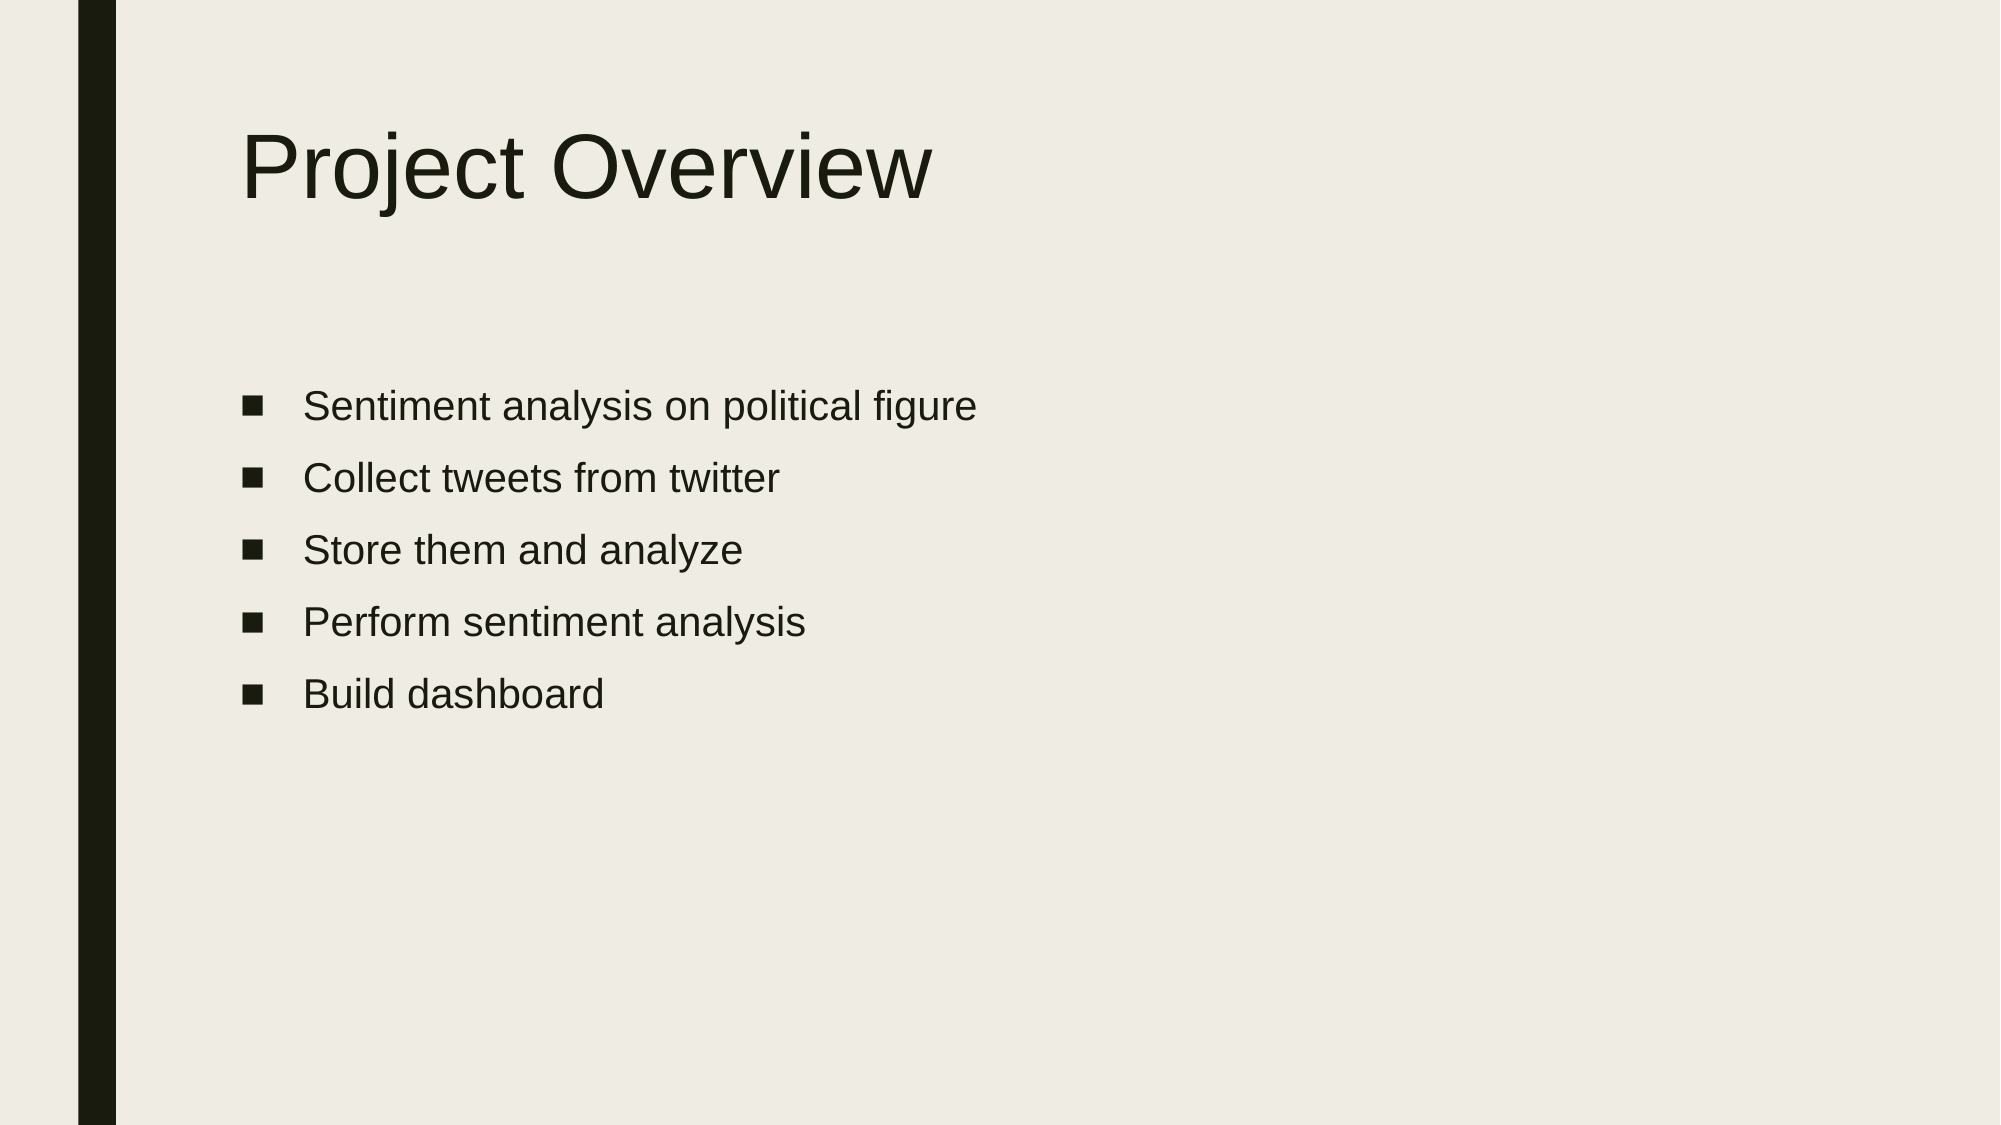

# Project Overview
Sentiment analysis on political figure
Collect tweets from twitter
Store them and analyze
Perform sentiment analysis
Build dashboard